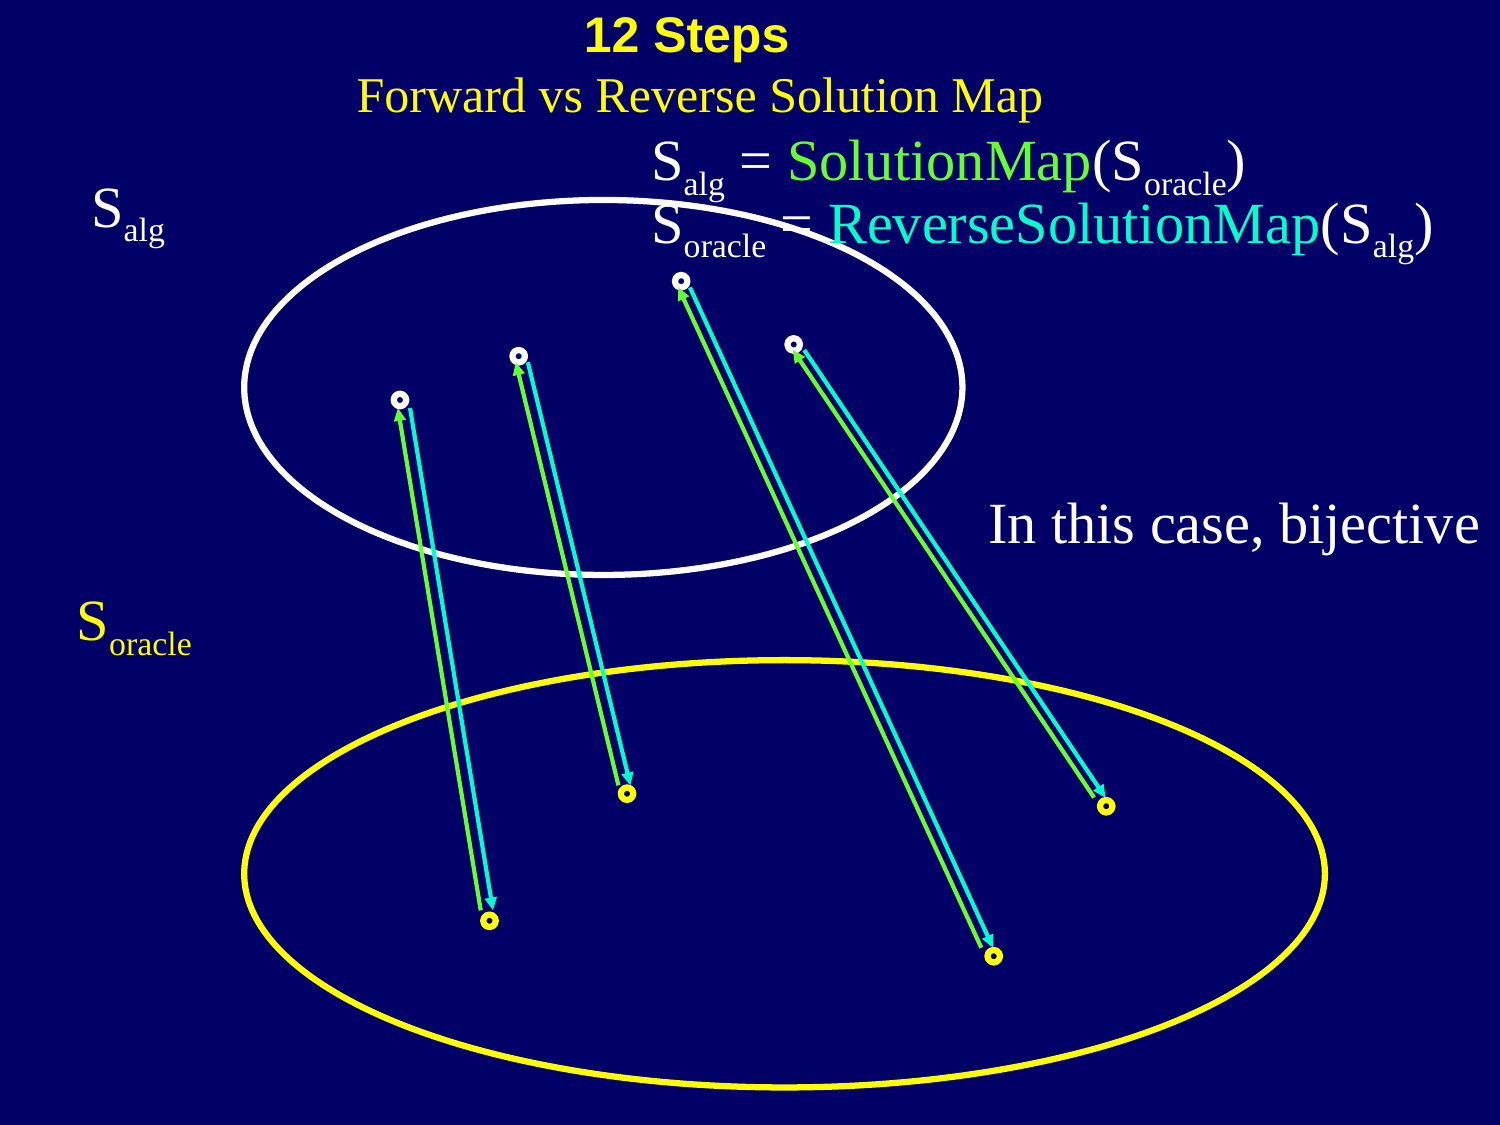

12 Steps
Forward vs Reverse Solution Map
Salg = SolutionMap(Soracle)
Salg
Soracle = ReverseSolutionMap(Salg)

In this case, bijective
Soracle